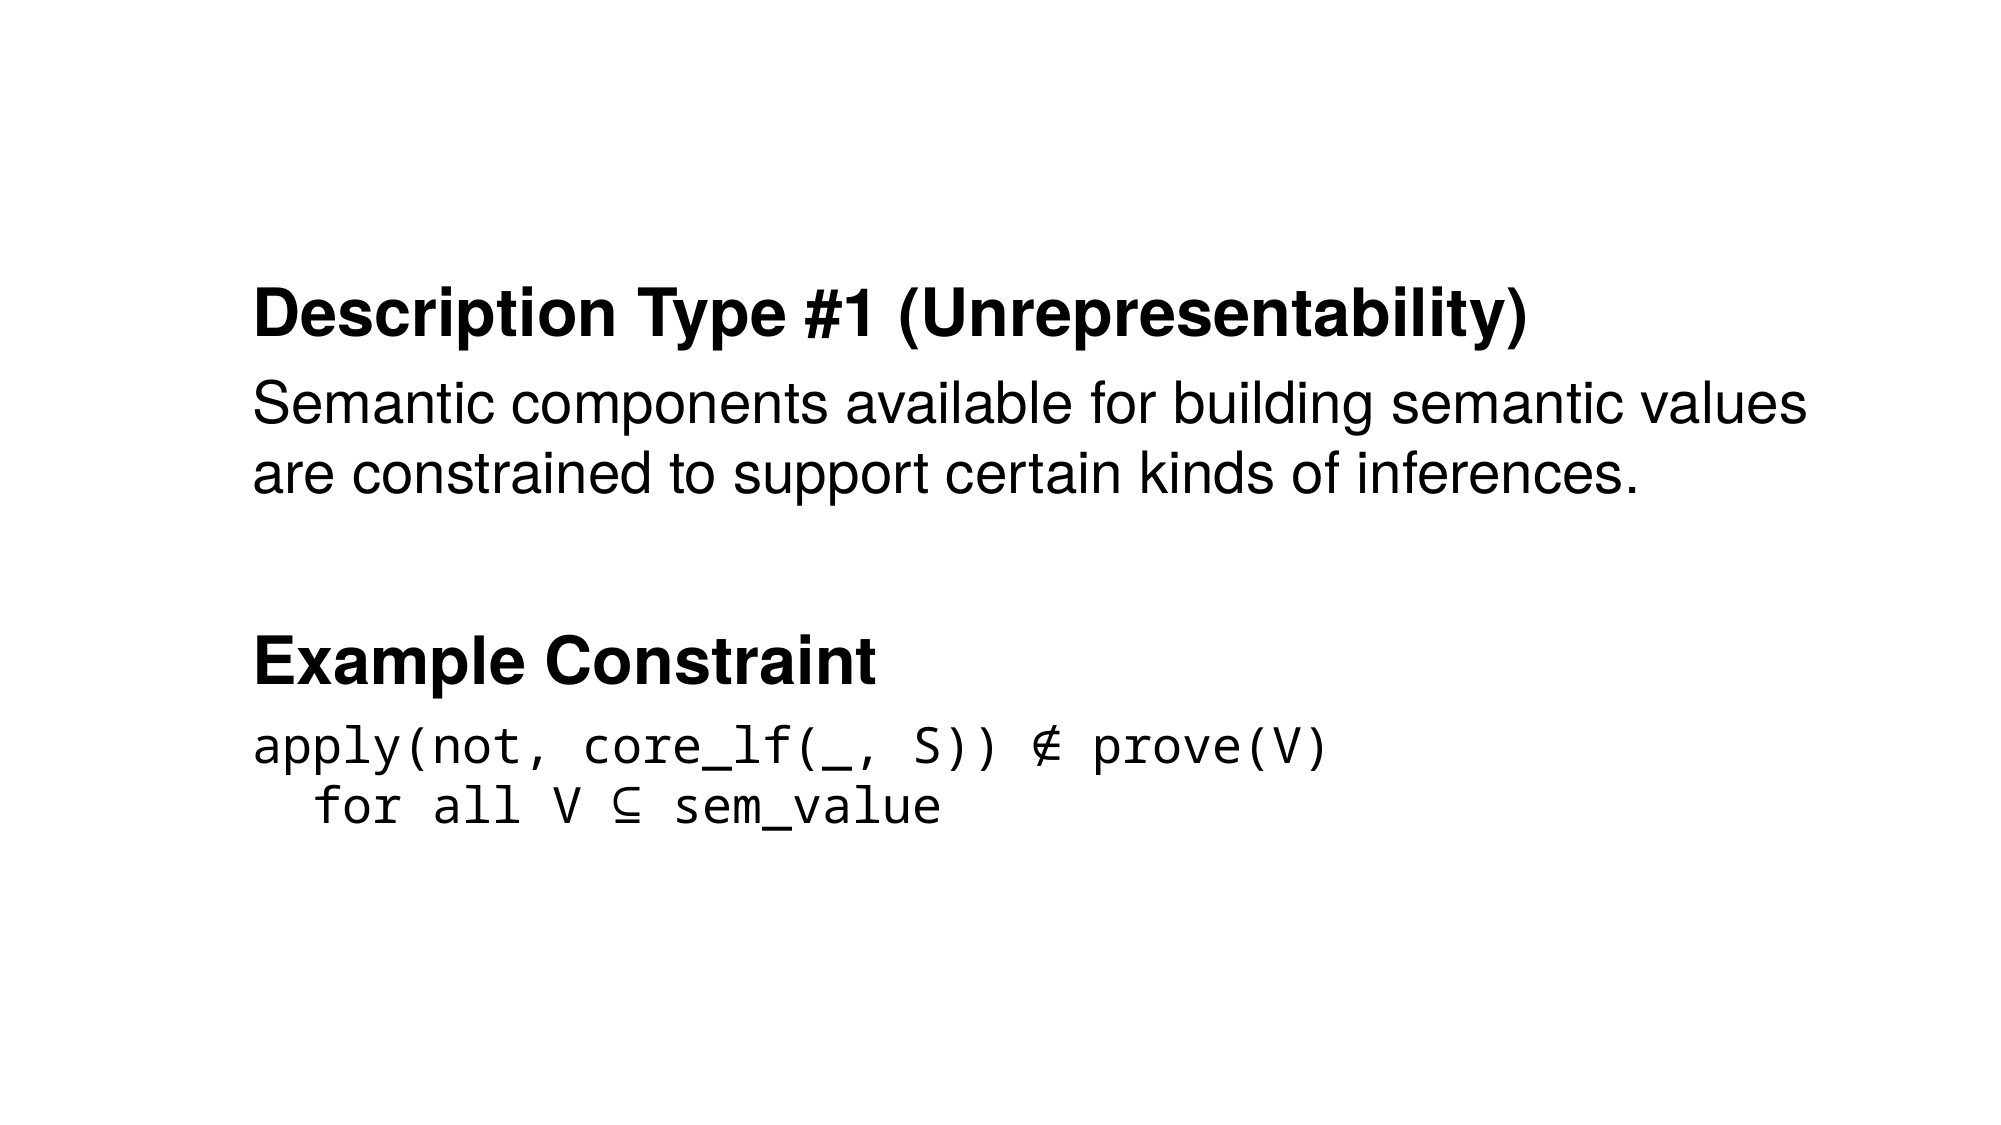

Description Type #1 (Unrepresentability)
Semantic components available for building semantic values are constrained to support certain kinds of inferences.
Example Constraint
apply(not, core_lf(_, S)) ∉ prove(V)
  for all V ⊆ sem_value